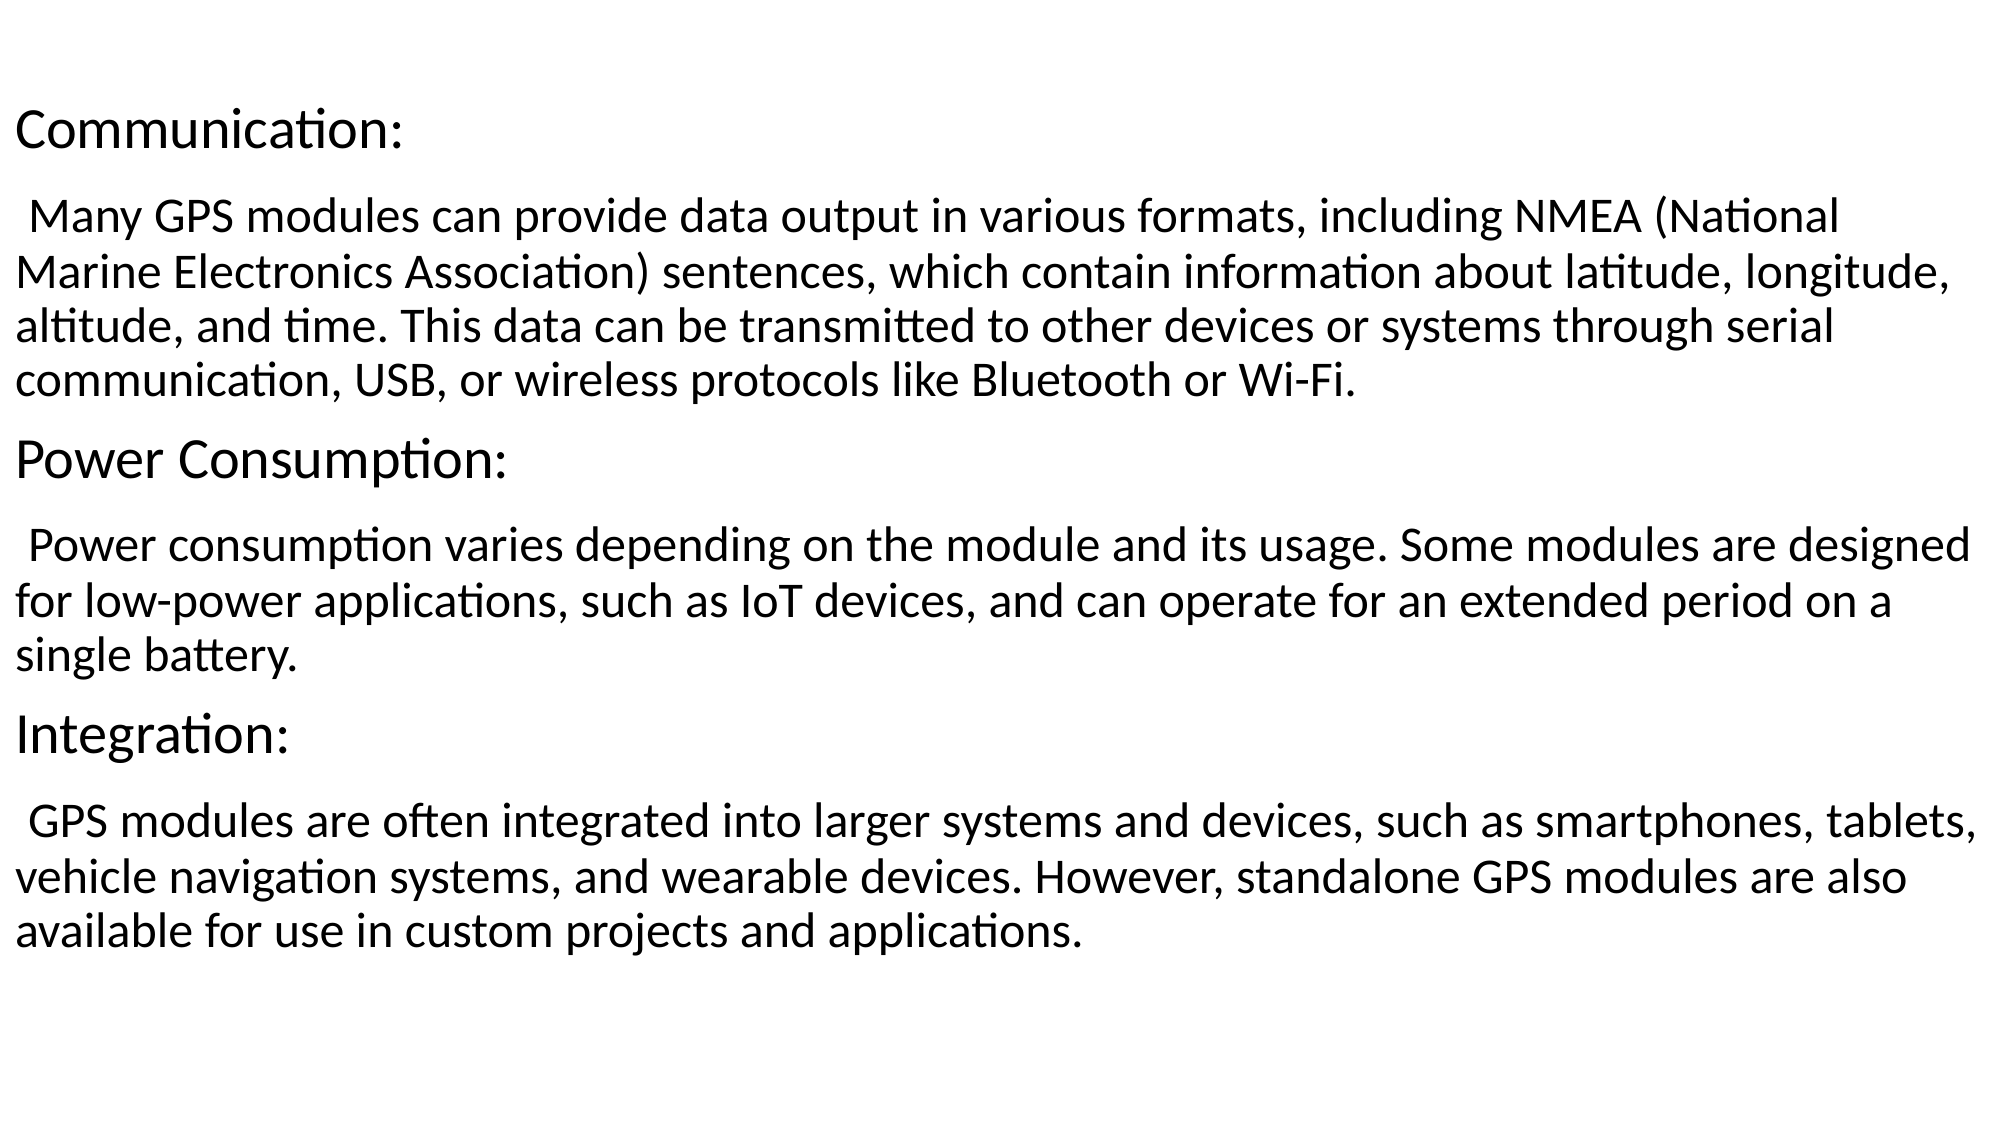

Communication:
 Many GPS modules can provide data output in various formats, including NMEA (National Marine Electronics Association) sentences, which contain information about latitude, longitude, altitude, and time. This data can be transmitted to other devices or systems through serial communication, USB, or wireless protocols like Bluetooth or Wi-Fi.
Power Consumption:
 Power consumption varies depending on the module and its usage. Some modules are designed for low-power applications, such as IoT devices, and can operate for an extended period on a single battery.
Integration:
 GPS modules are often integrated into larger systems and devices, such as smartphones, tablets, vehicle navigation systems, and wearable devices. However, standalone GPS modules are also available for use in custom projects and applications.